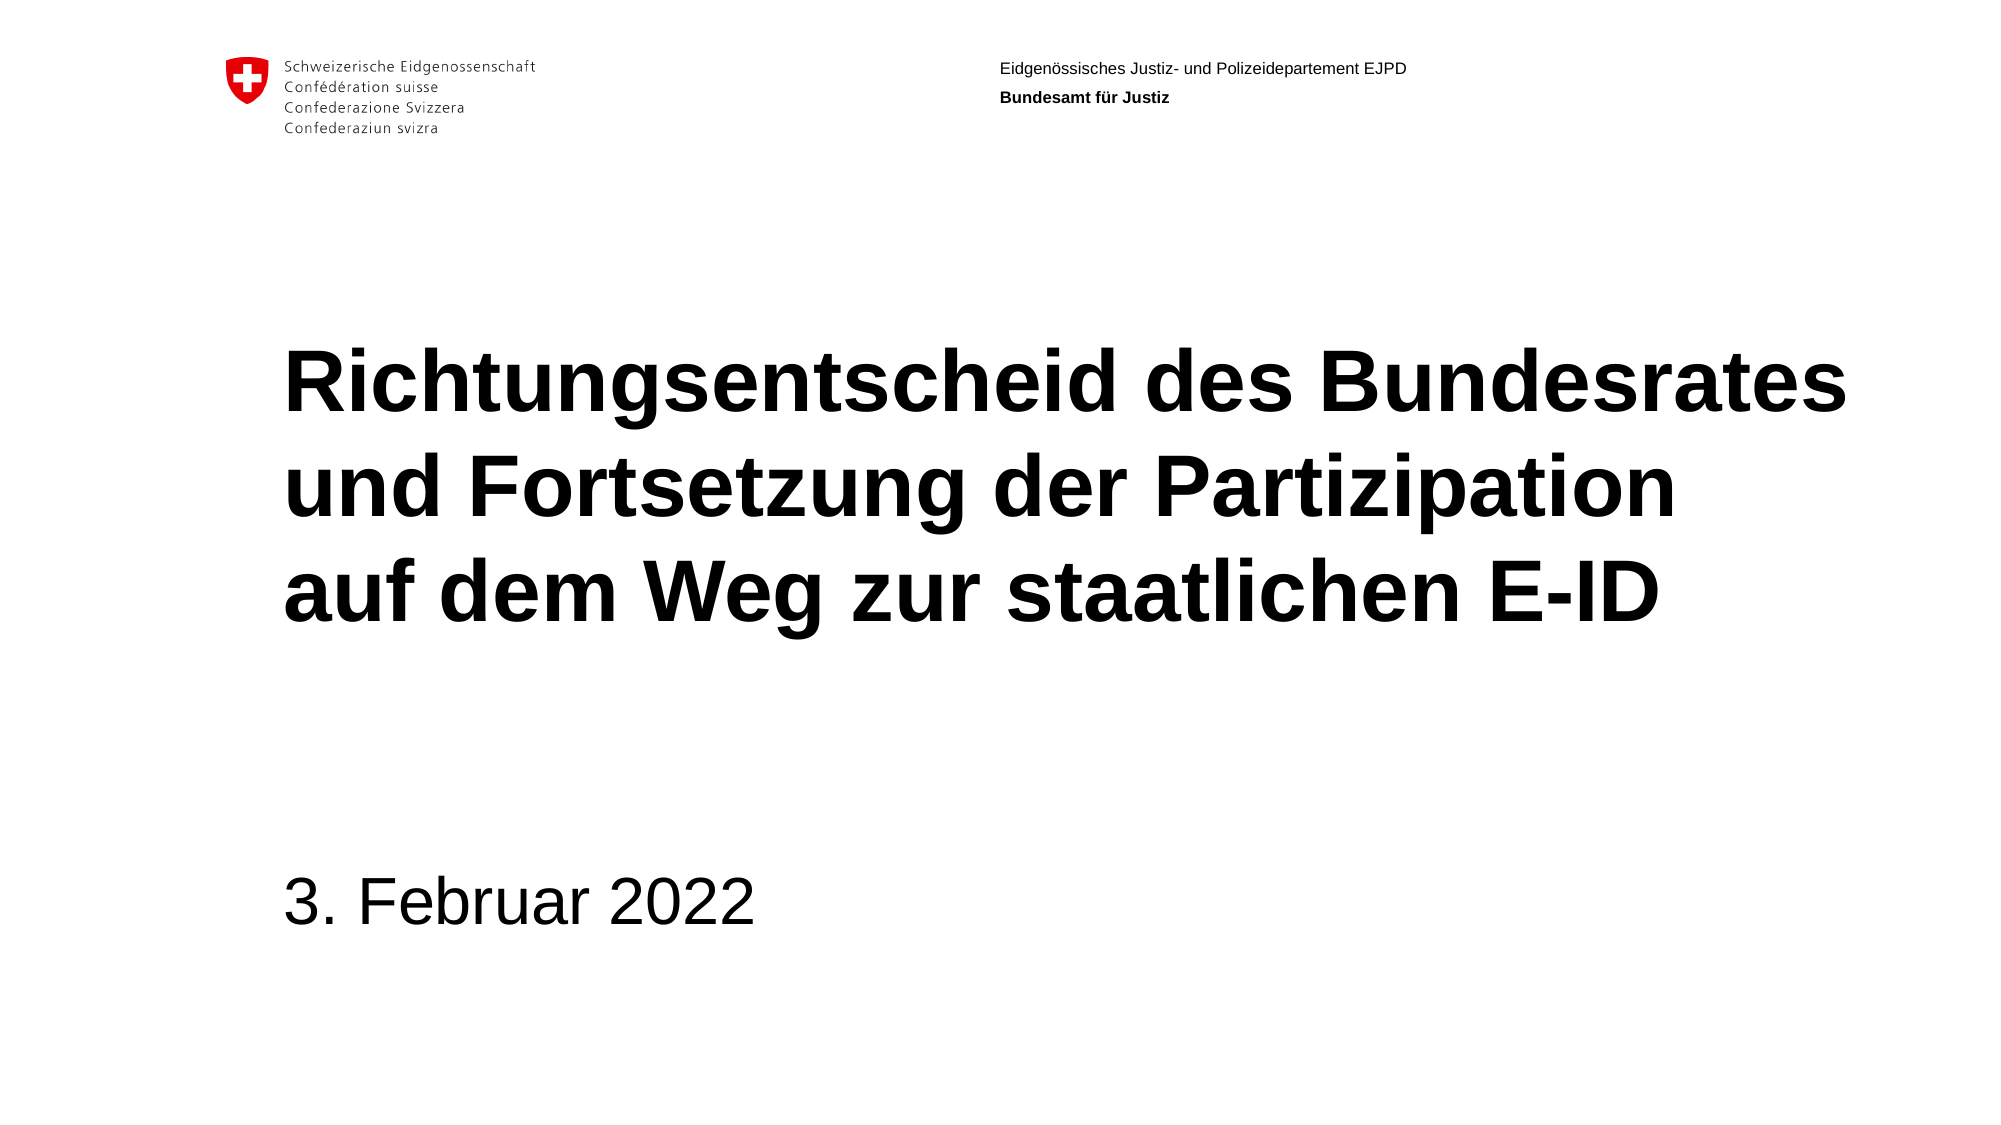

# Richtungsentscheid des Bundesrates und Fortsetzung der Partizipation auf dem Weg zur staatlichen E-ID
3. Februar 2022